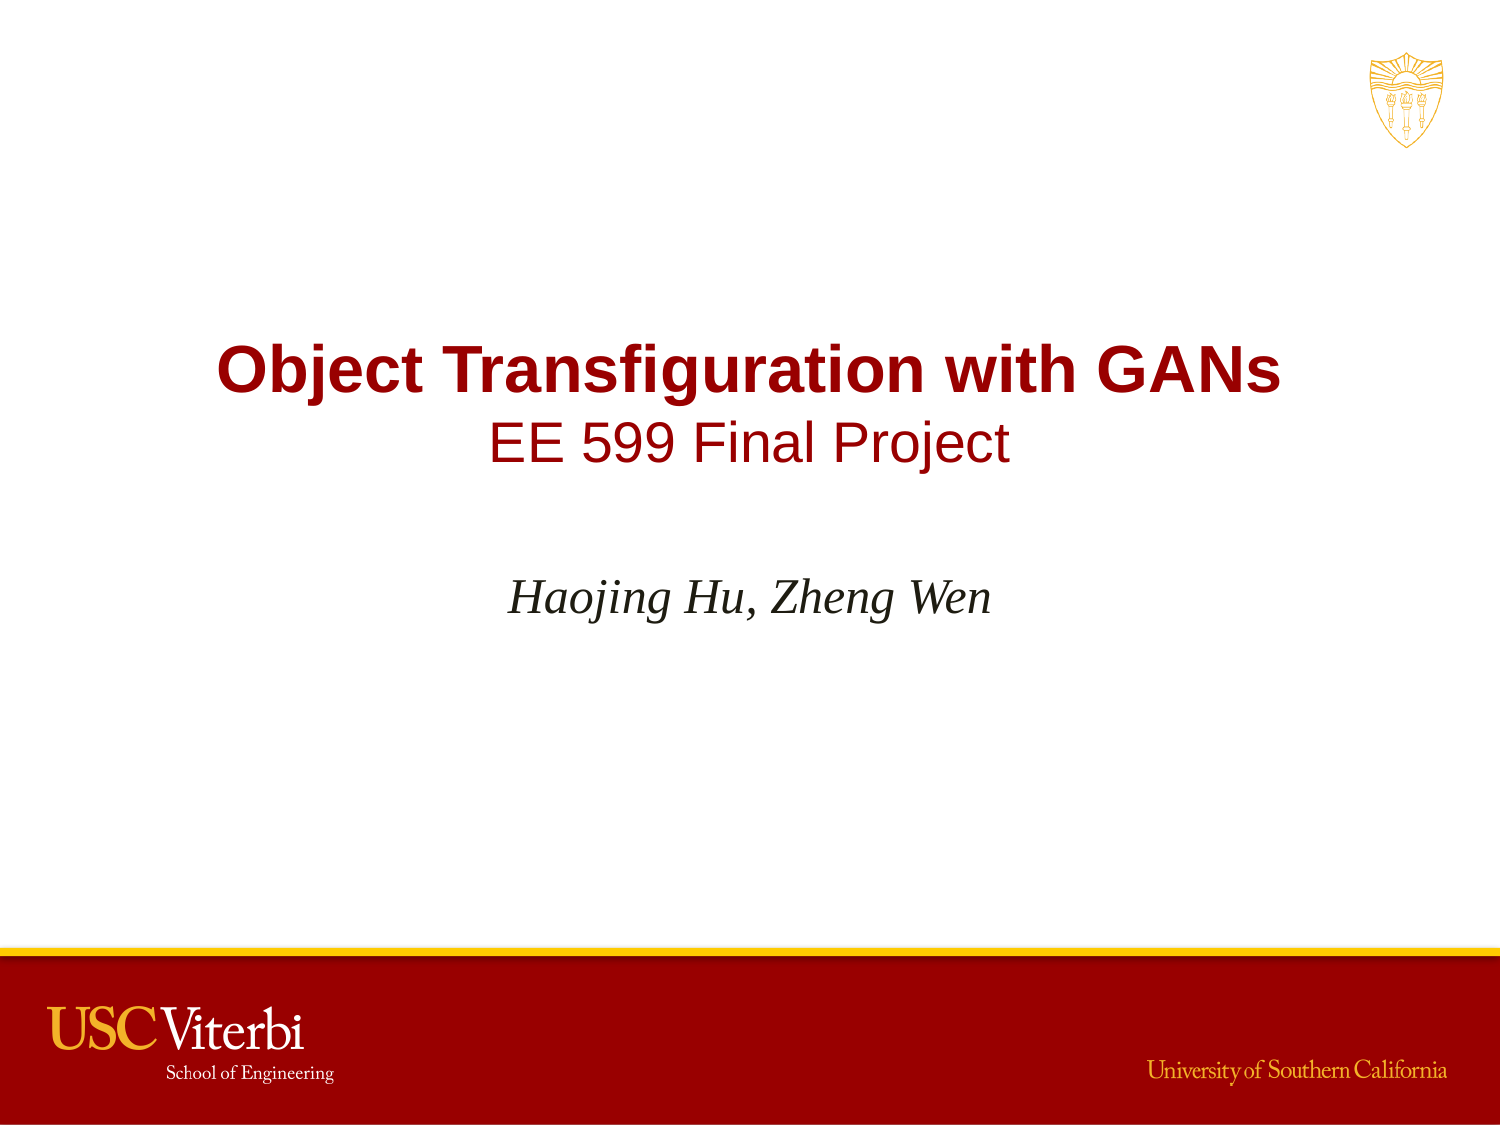

Object Transfiguration with GANs
EE 599 Final Project
Haojing Hu, Zheng Wen